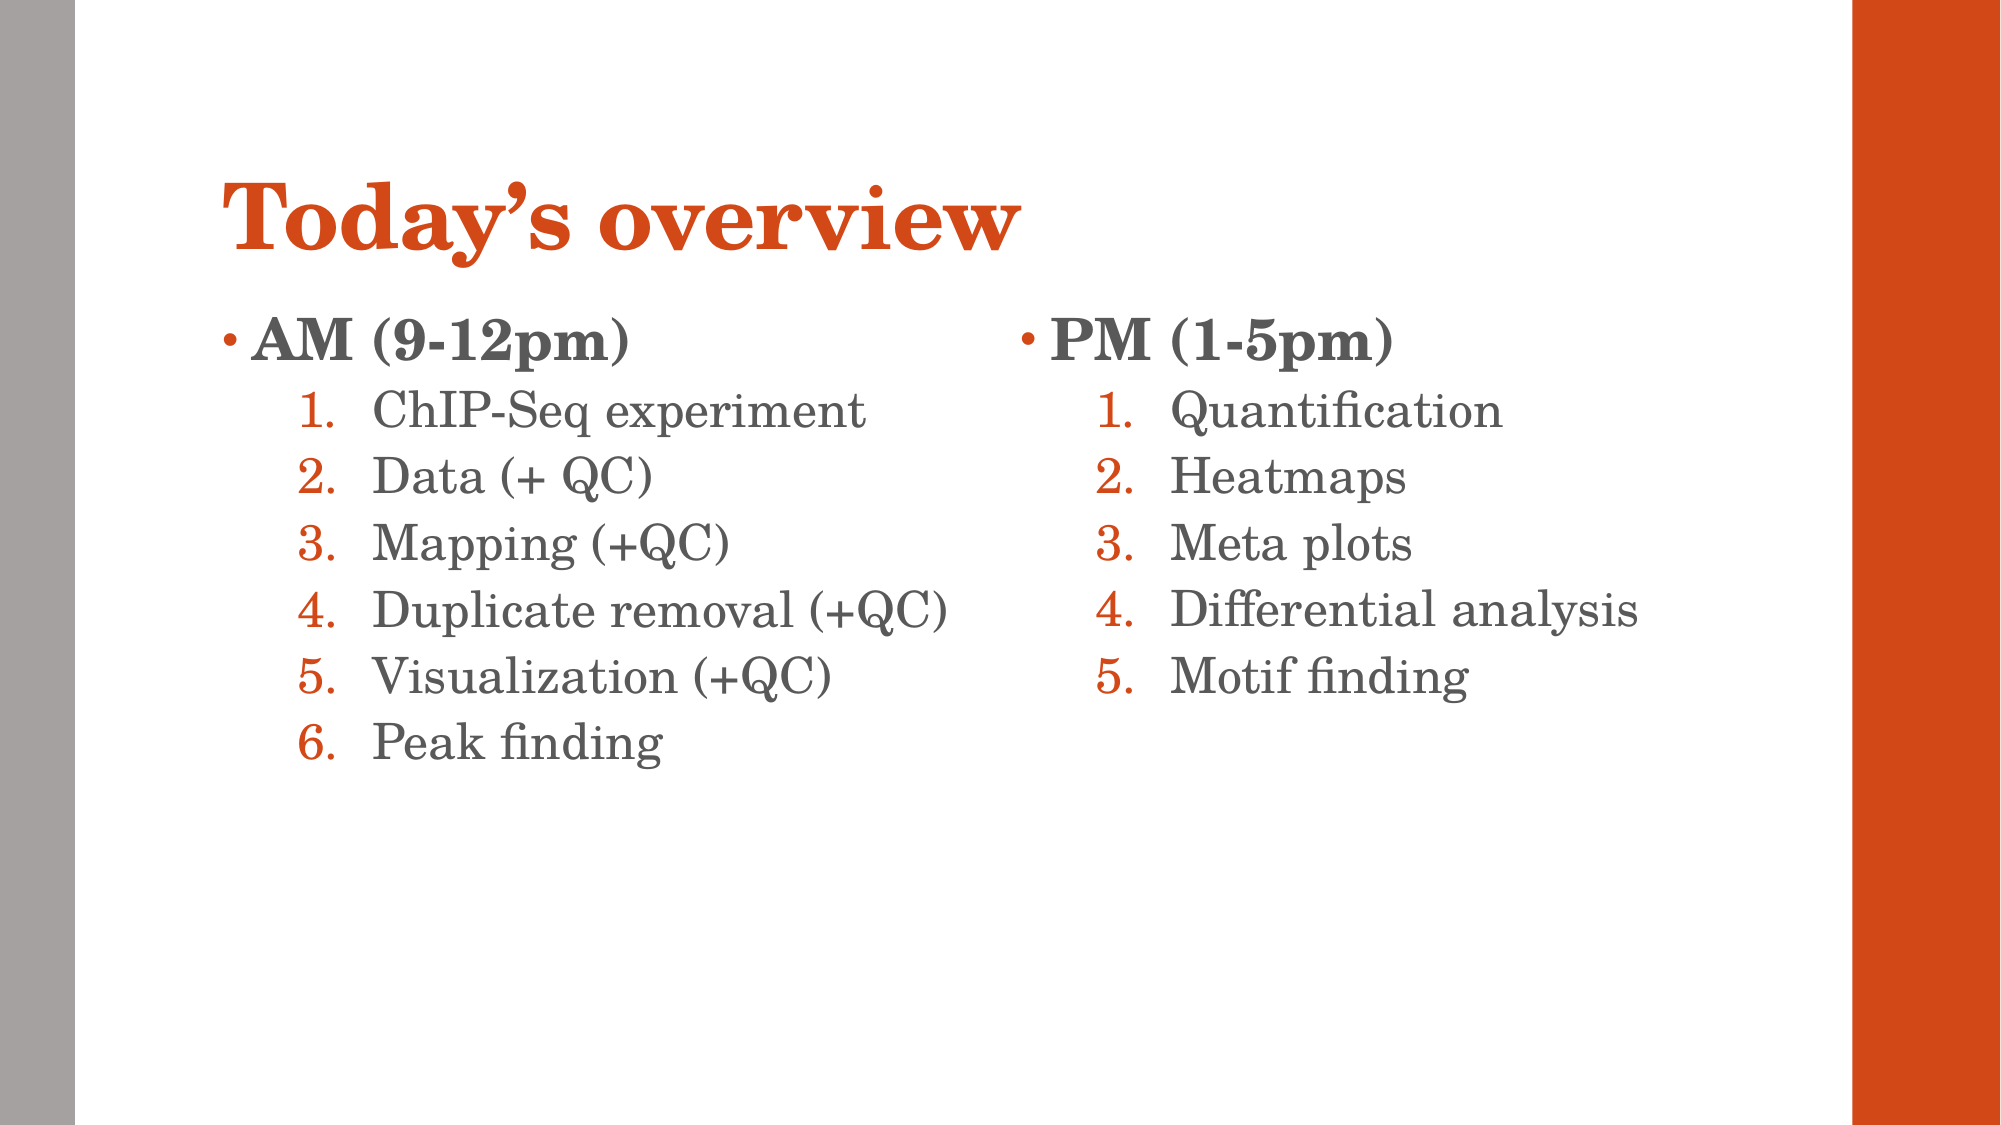

# Today’s overview
AM (9-12pm)
ChIP-Seq experiment
Data (+ QC)
Mapping (+QC)
Duplicate removal (+QC)
Visualization (+QC)
Peak finding

PM (1-5pm)
Quantification
Heatmaps
Meta plots
Differential analysis
Motif finding